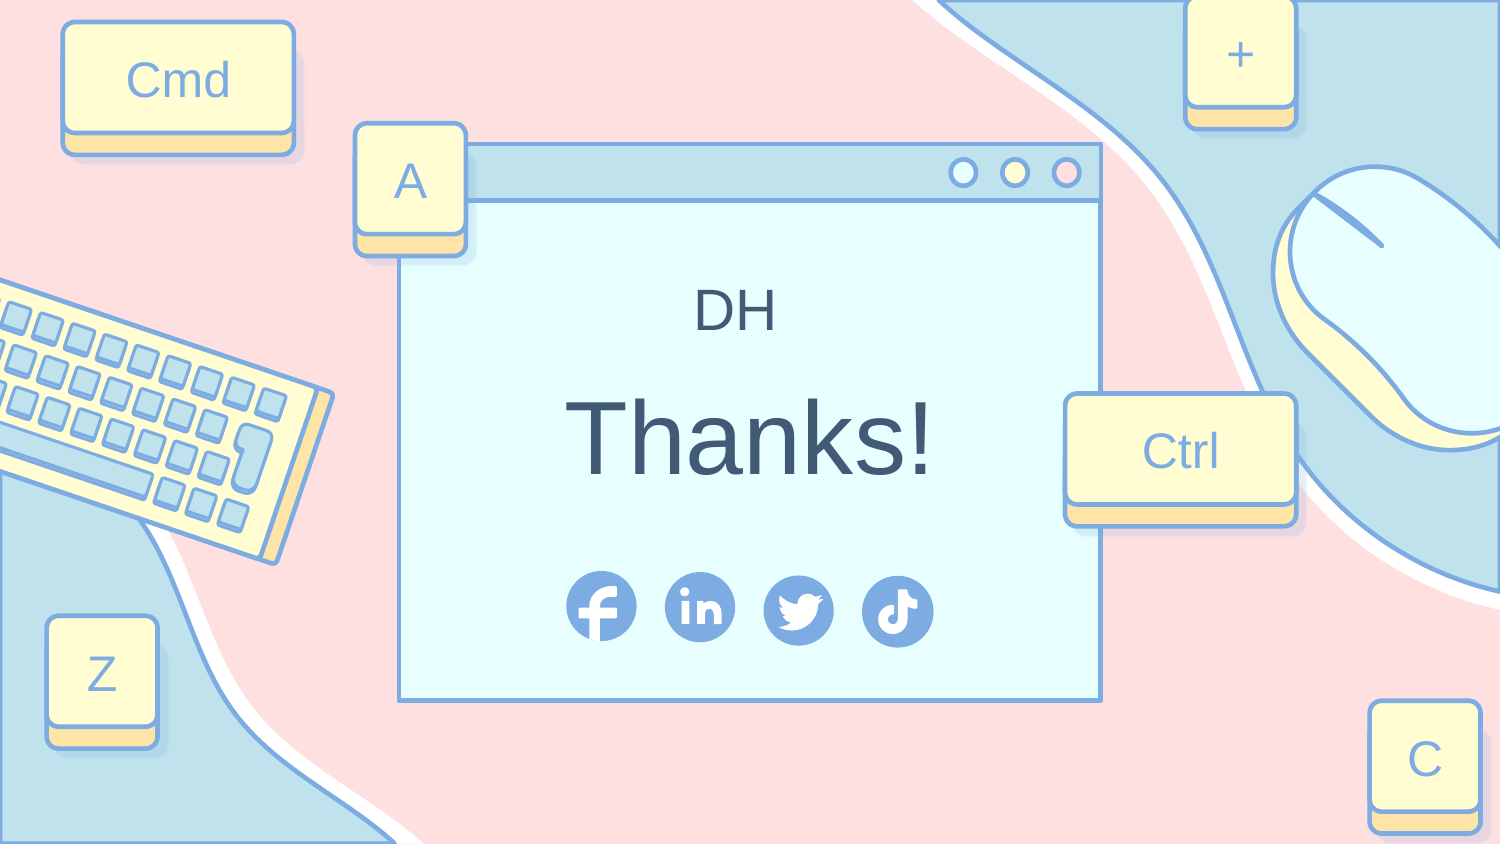

+

Cmd

A

DH

# Thanks!
Ctrl

Z

C